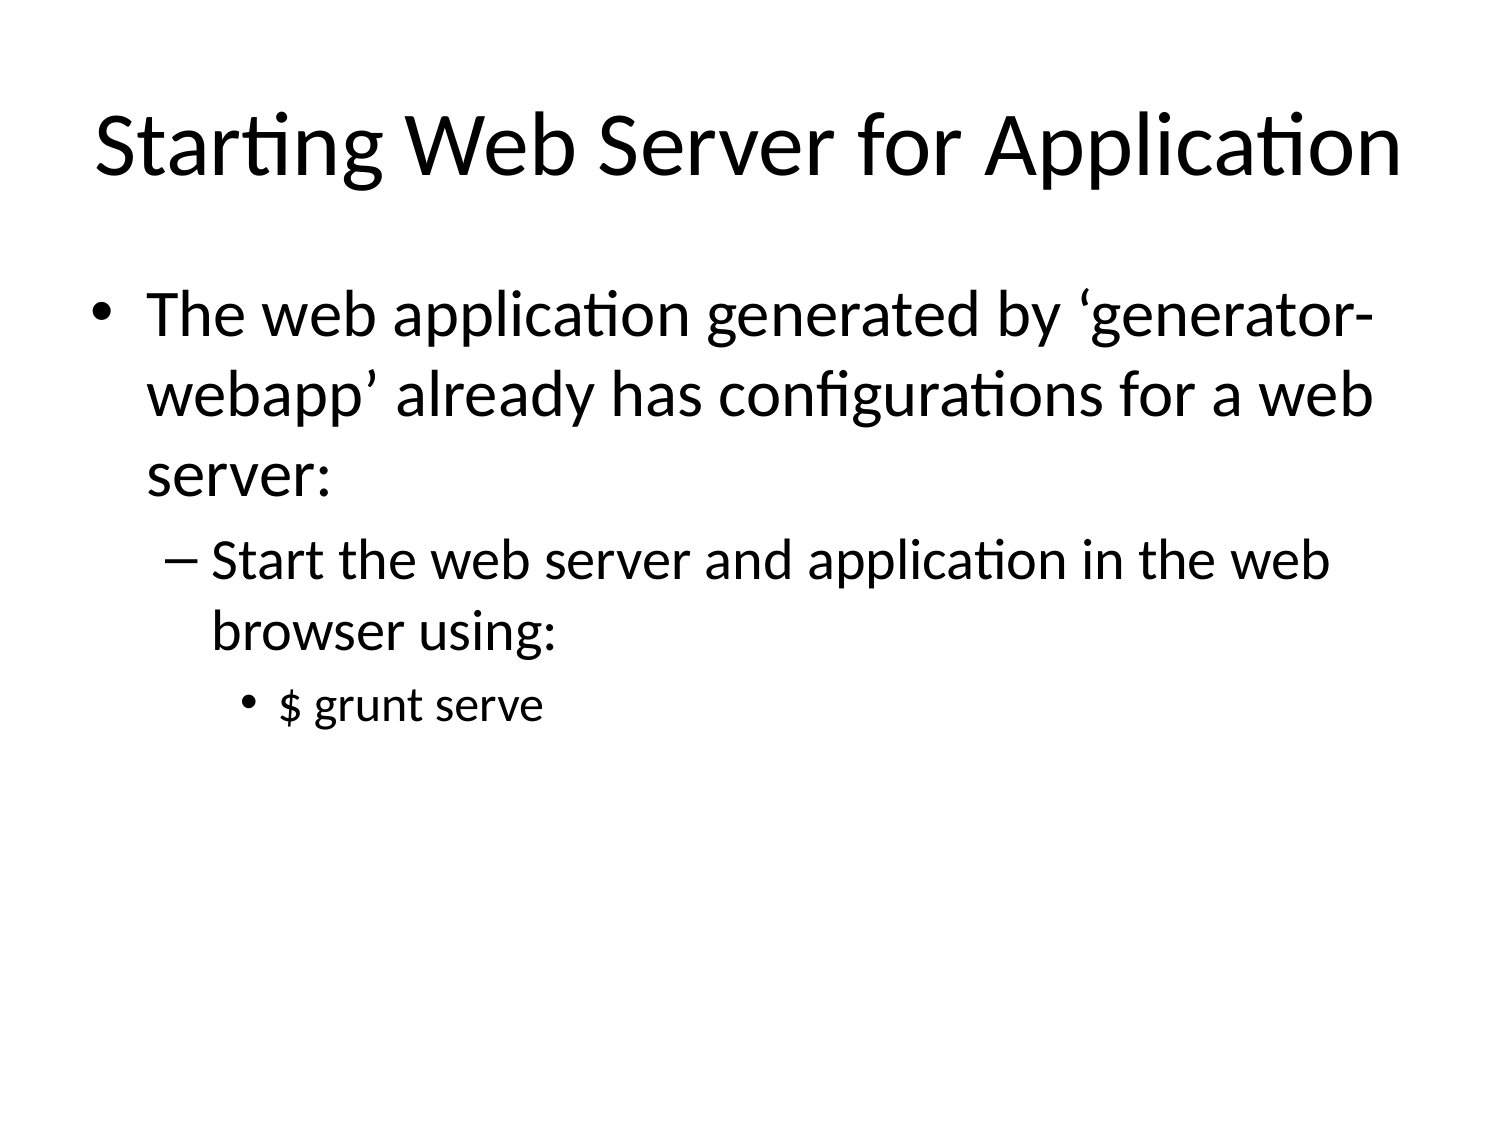

# Starting Web Server for Application
The web application generated by ‘generator-webapp’ already has configurations for a web server:
Start the web server and application in the web browser using:
$ grunt serve